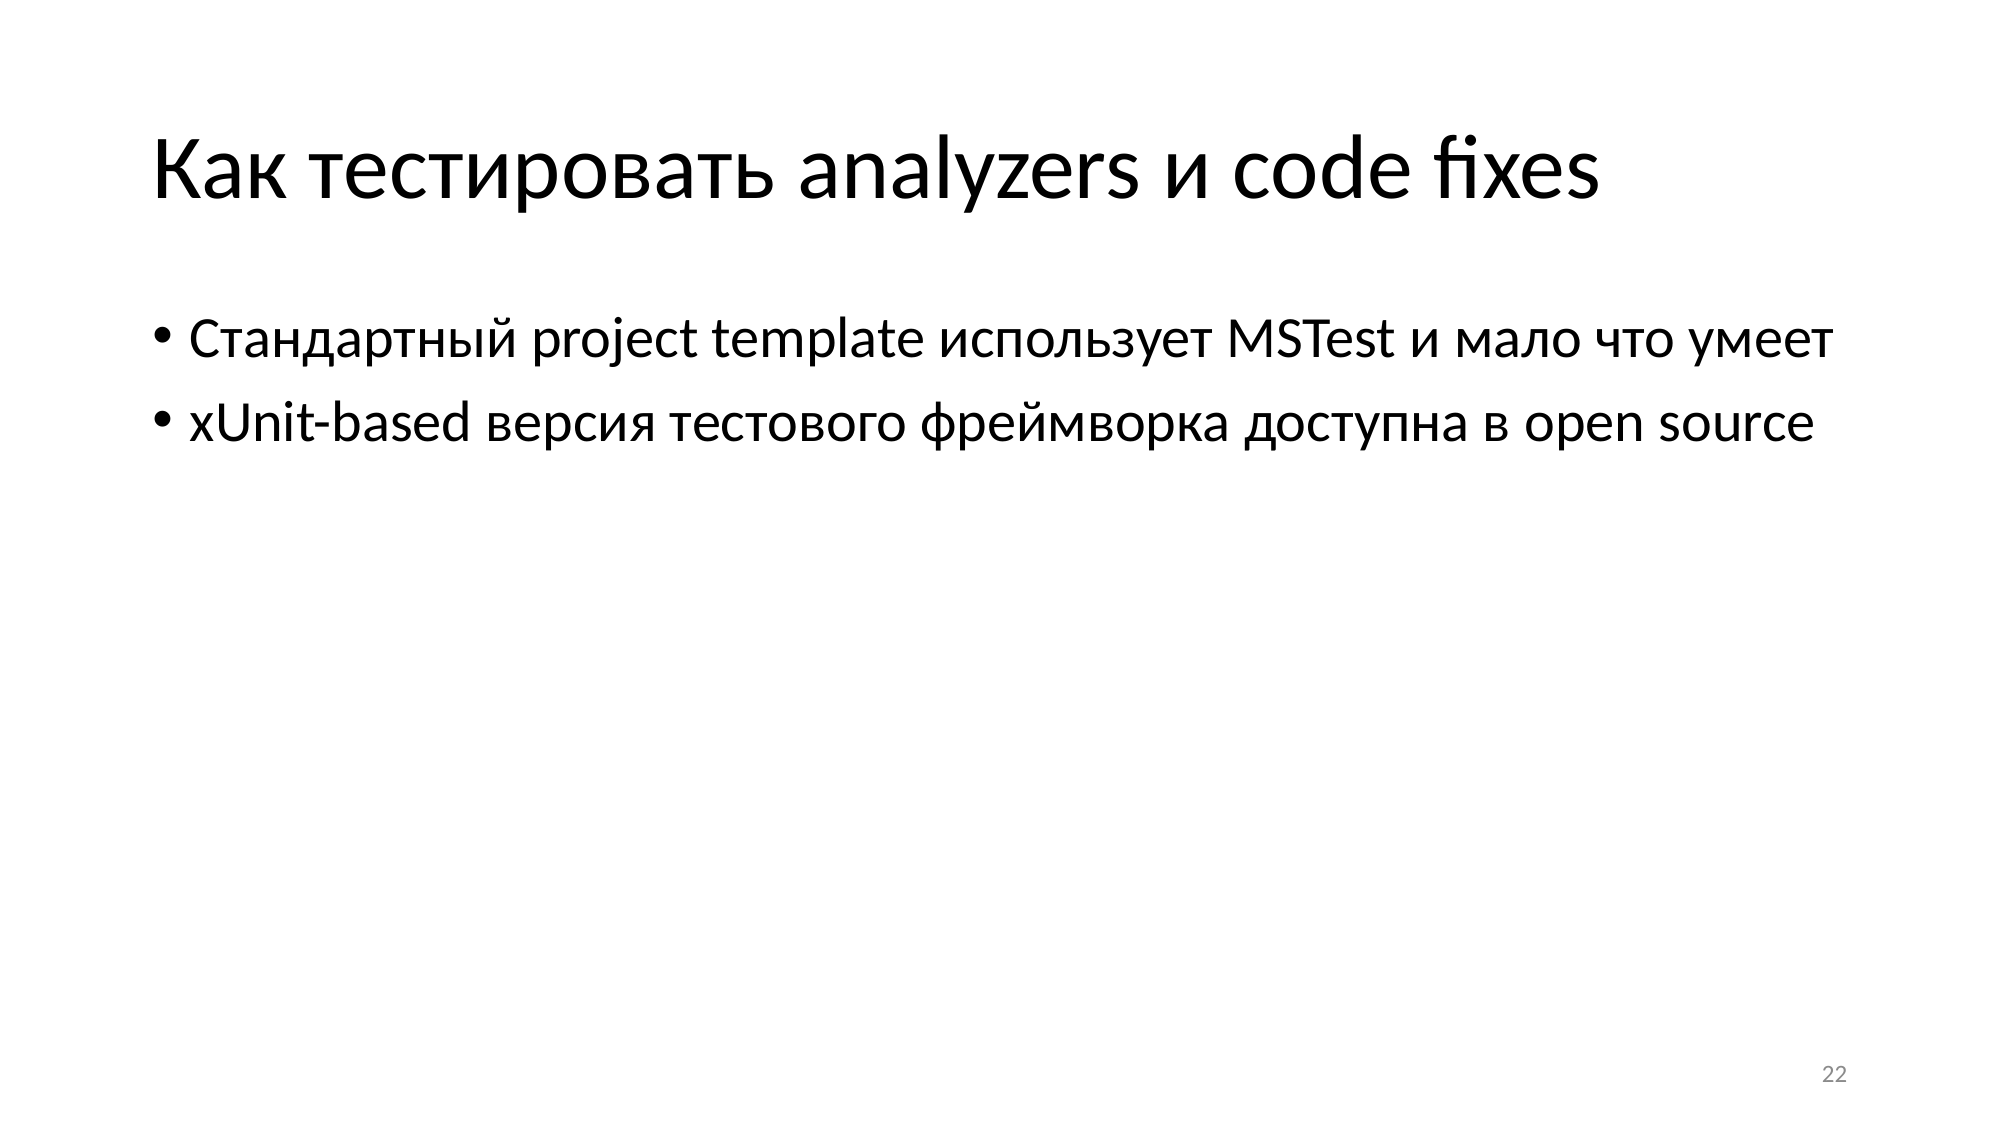

# Как тестировать analyzers и code fixes
Стандартный project template использует MSTest и мало что умеет
xUnit-based версия тестового фреймворка доступна в open source
22